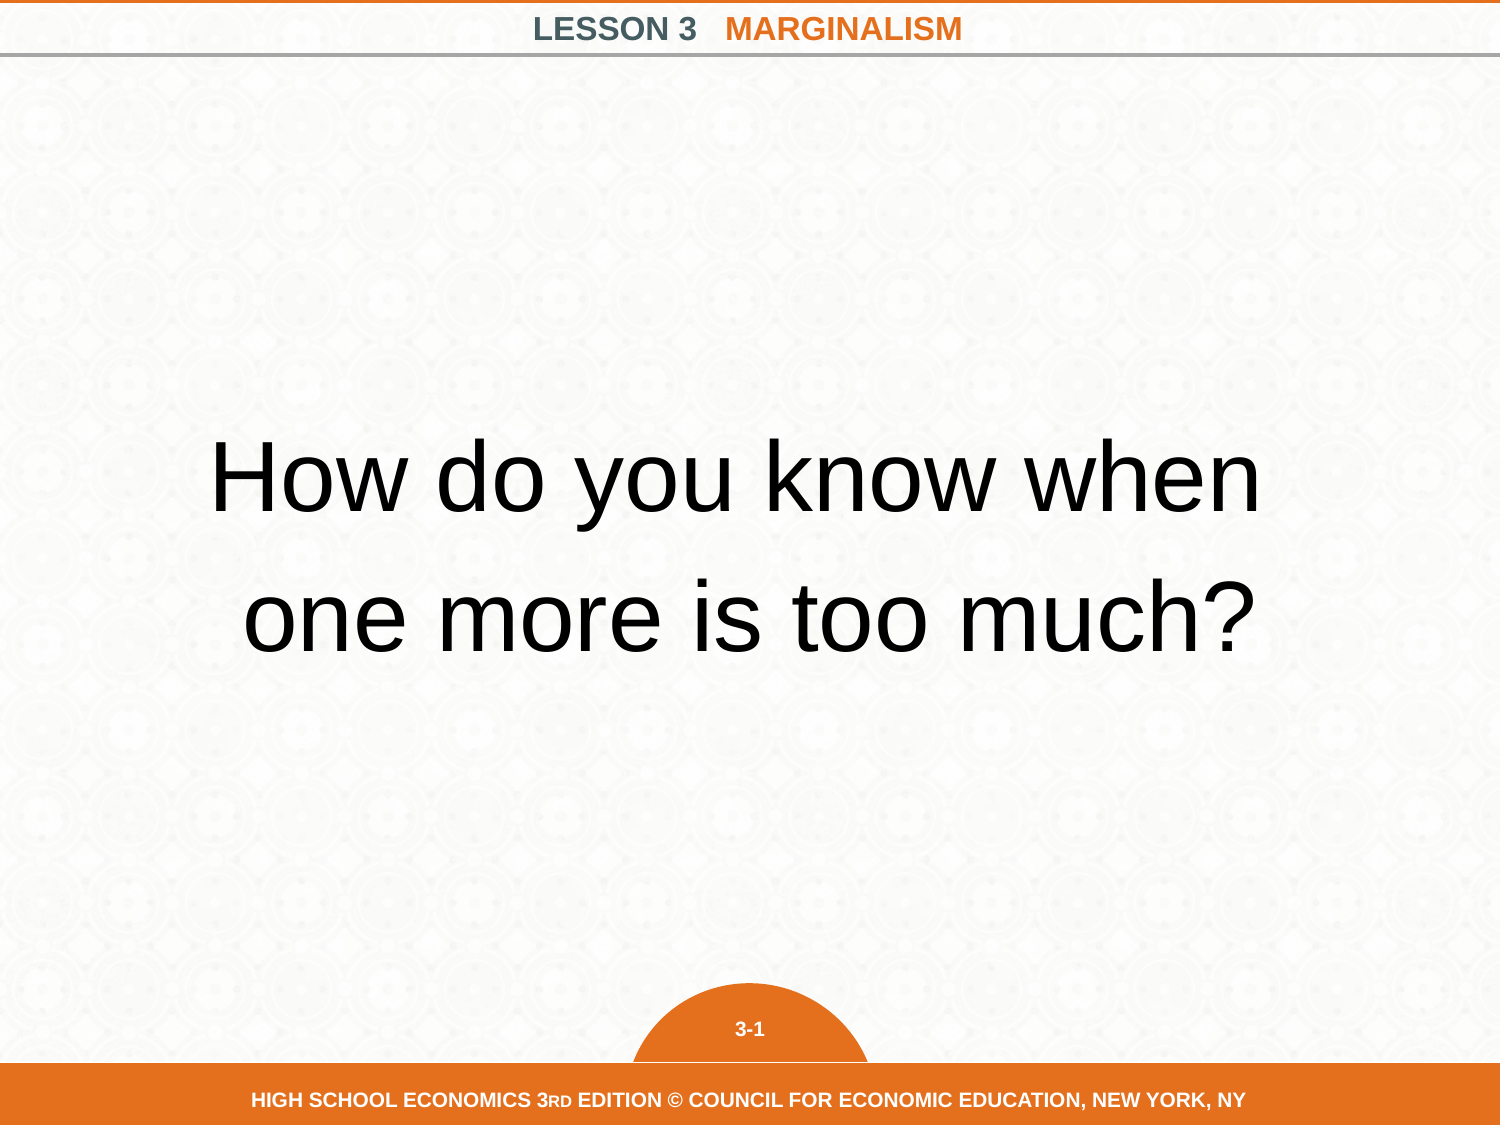

How do you know when
one more is too much?